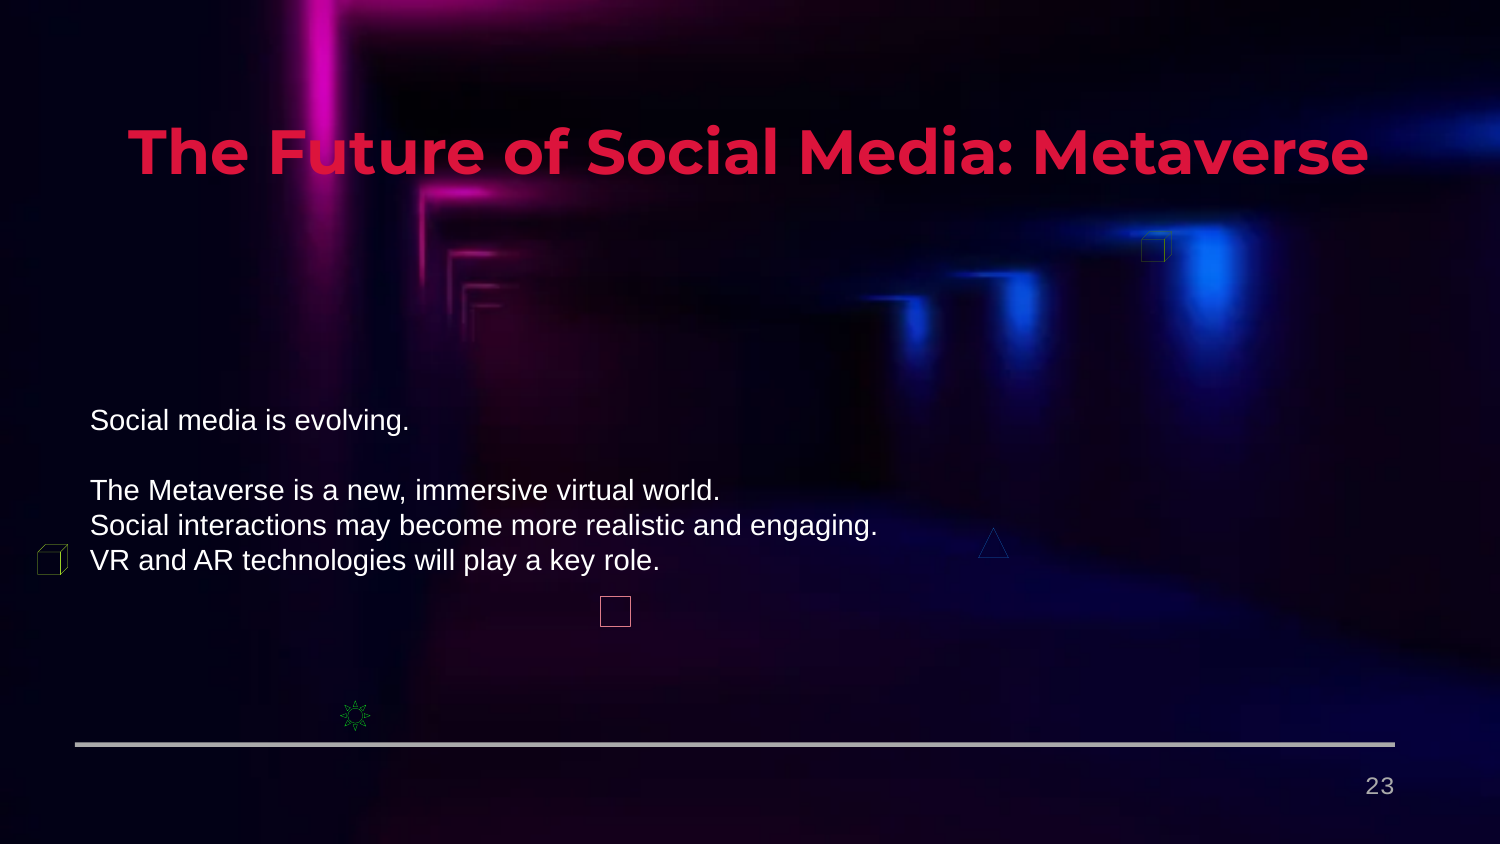

The Future of Social Media: Metaverse

Social media is evolving.

The Metaverse is a new, immersive virtual world.
Social interactions may become more realistic and engaging.
VR and AR technologies will play a key role.

23